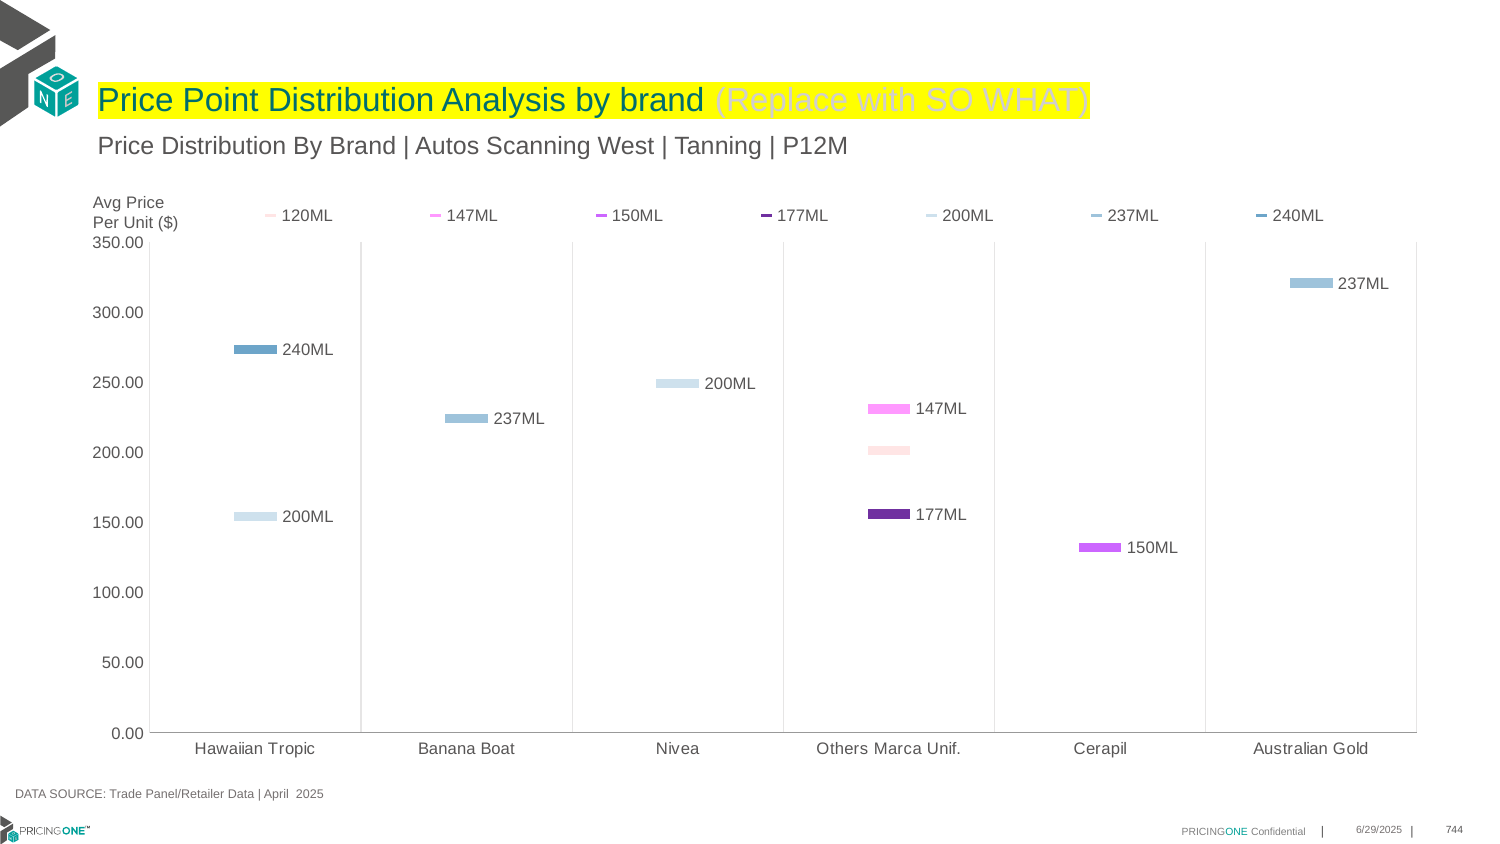

# Price Point Distribution Analysis by brand (Replace with SO WHAT)
Price Distribution By Brand | Autos Scanning West | Tanning | P12M

### Chart

| Category | 120ML | 147ML | 150ML | 177ML | 200ML | 237ML | 240ML |
|---|---|---|---|---|---|---|---|
| Hawaiian Tropic | None | None | None | None | 154.3641 | None | 273.2836 |
| Banana Boat | None | None | None | None | None | 224.2826 | None |
| Nivea | None | None | None | None | 249.026 | None | None |
| Others Marca Unif. | 201.1767 | 230.9828 | None | 156.0679 | None | None | None |
| Cerapil | None | None | 132.2308 | None | None | None | None |
| Australian Gold | None | None | None | None | None | 320.8378 | None |
Avg Price
Per Unit ($)
DATA SOURCE: Trade Panel/Retailer Data | April  2025
6/29/2025
744